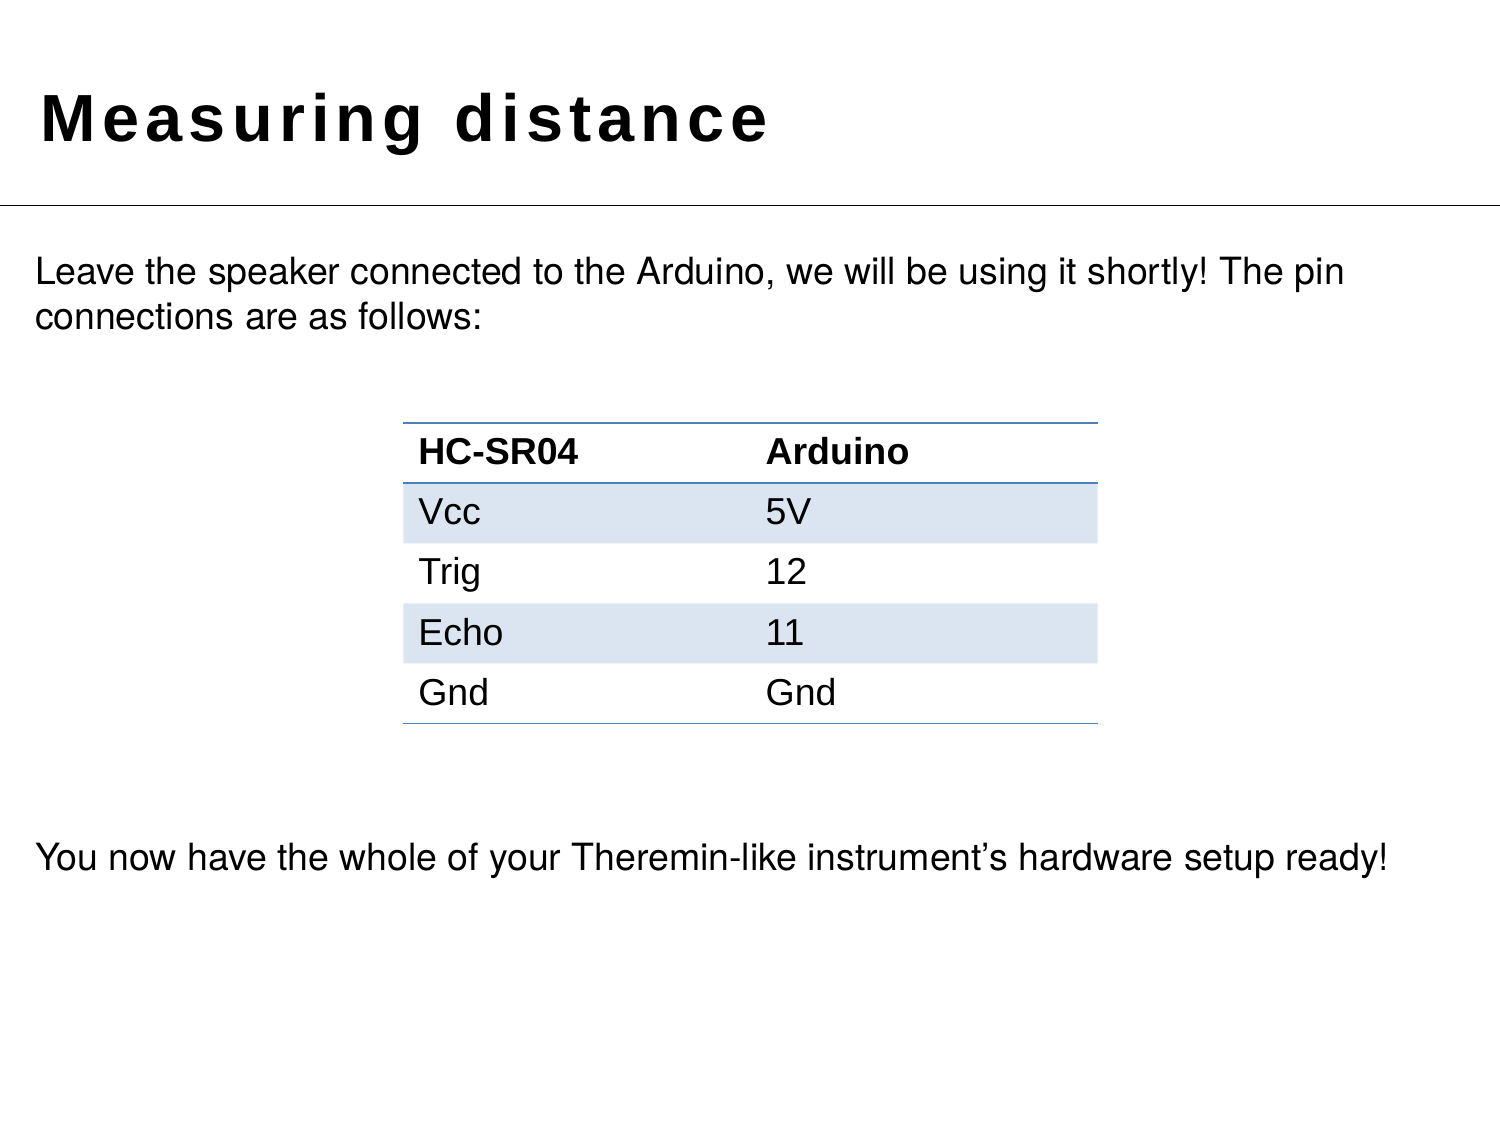

Measuring distance
Leave the speaker connected to the Arduino, we will be using it shortly! The pin connections are as follows:

| HC-SR04 | Arduino |
| --- | --- |
| Vcc | 5V |
| Trig | 12 |
| Echo | 11 |
| Gnd | Gnd |
You now have the whole of your Theremin-like instrument’s hardware setup ready!